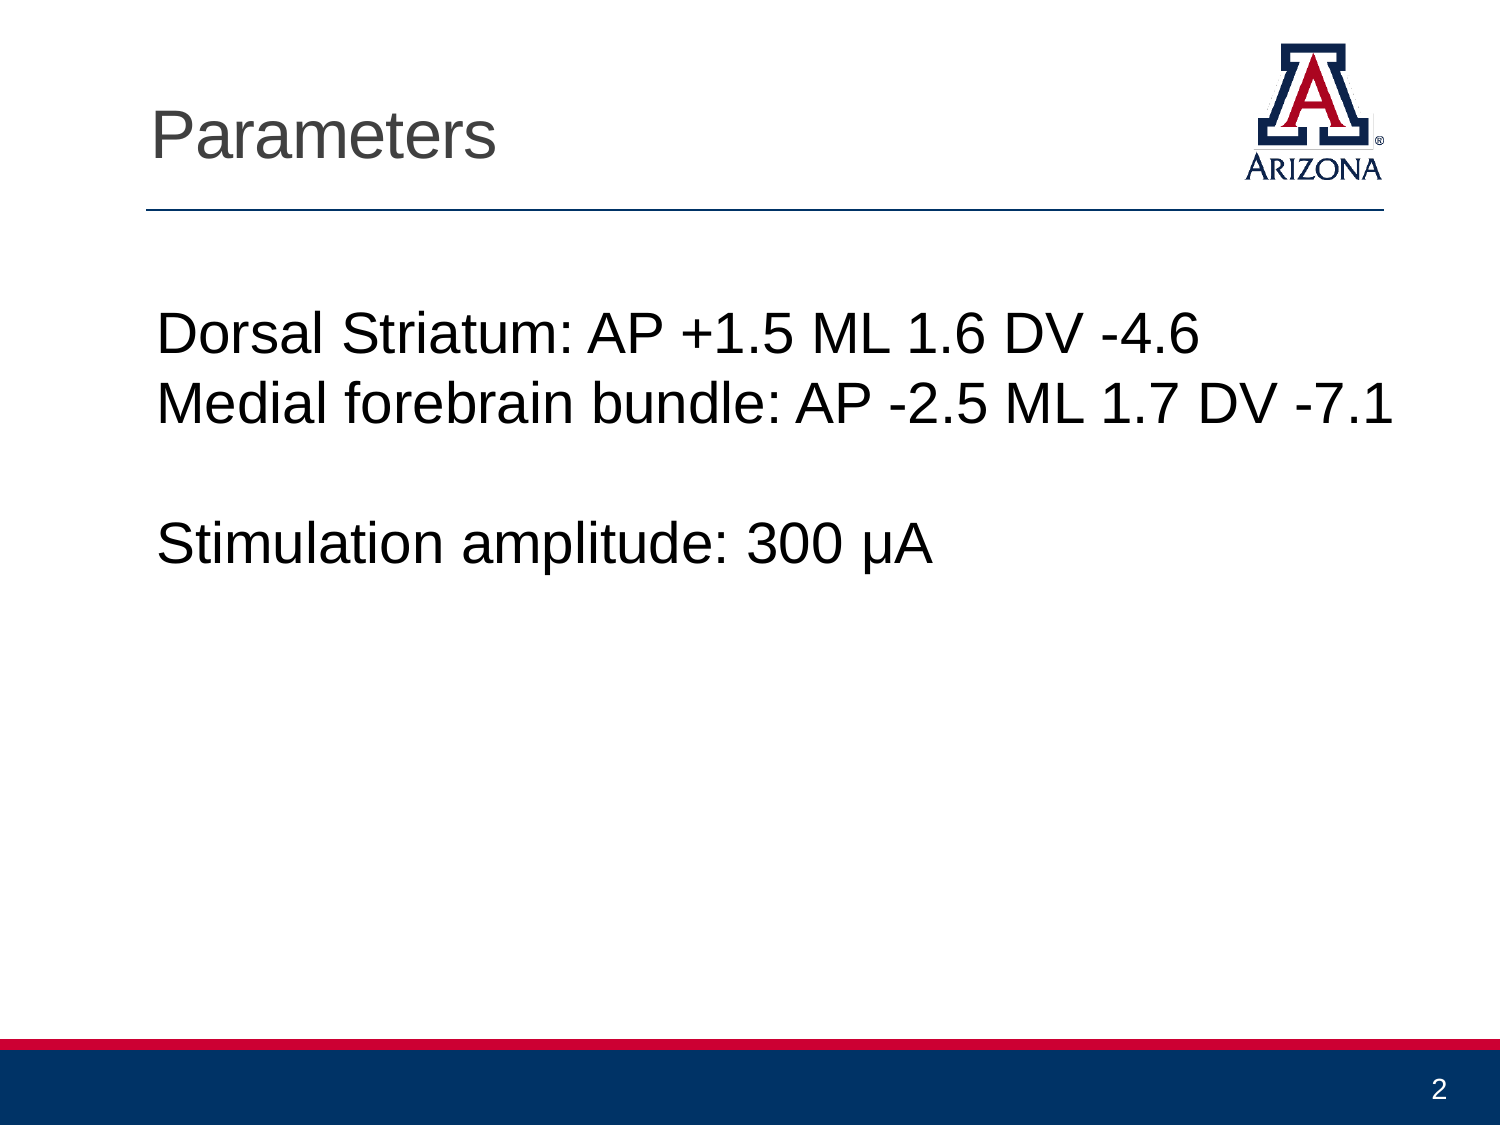

# Parameters
Dorsal Striatum: AP +1.5 ML 1.6 DV -4.6
Medial forebrain bundle: AP -2.5 ML 1.7 DV -7.1

Stimulation amplitude: 300 μA
2